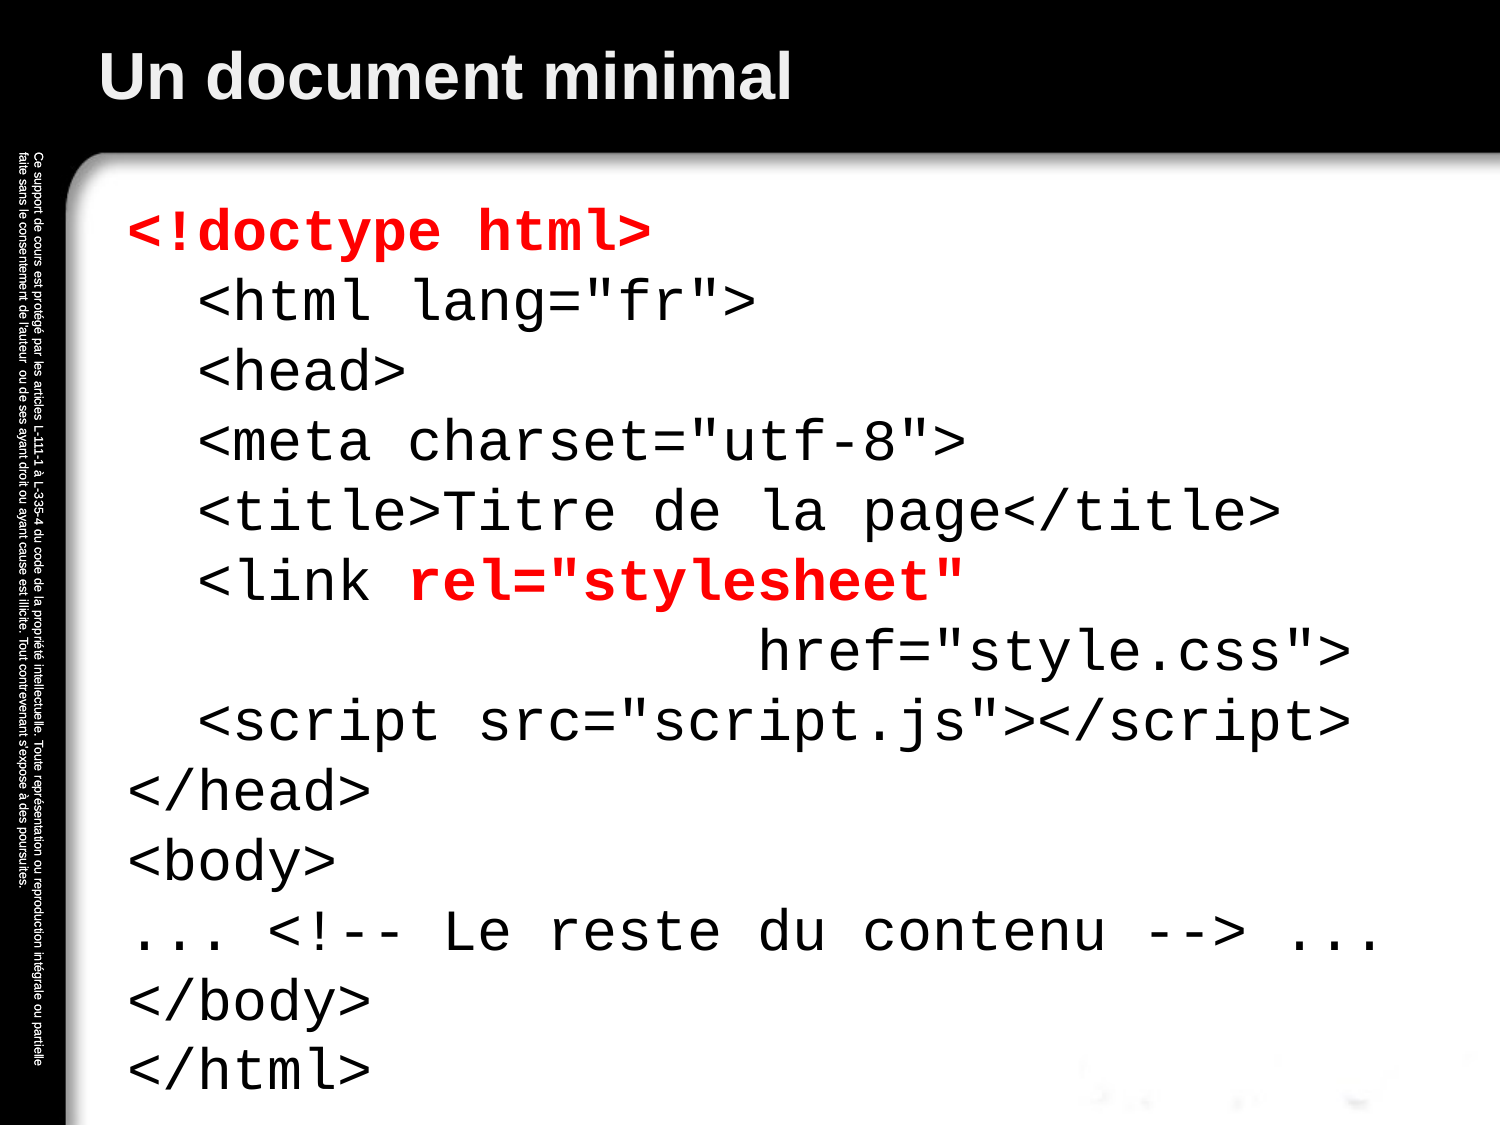

# Un document minimal
<!doctype html>
  <html lang="fr">
  <head>
  <meta charset="utf-8">
  <title>Titre de la page</title>
  <link rel="stylesheet"
                  href="style.css">
  <script src="script.js"></script> </head>
<body>
... <!-- Le reste du contenu --> ... </body>
</html>